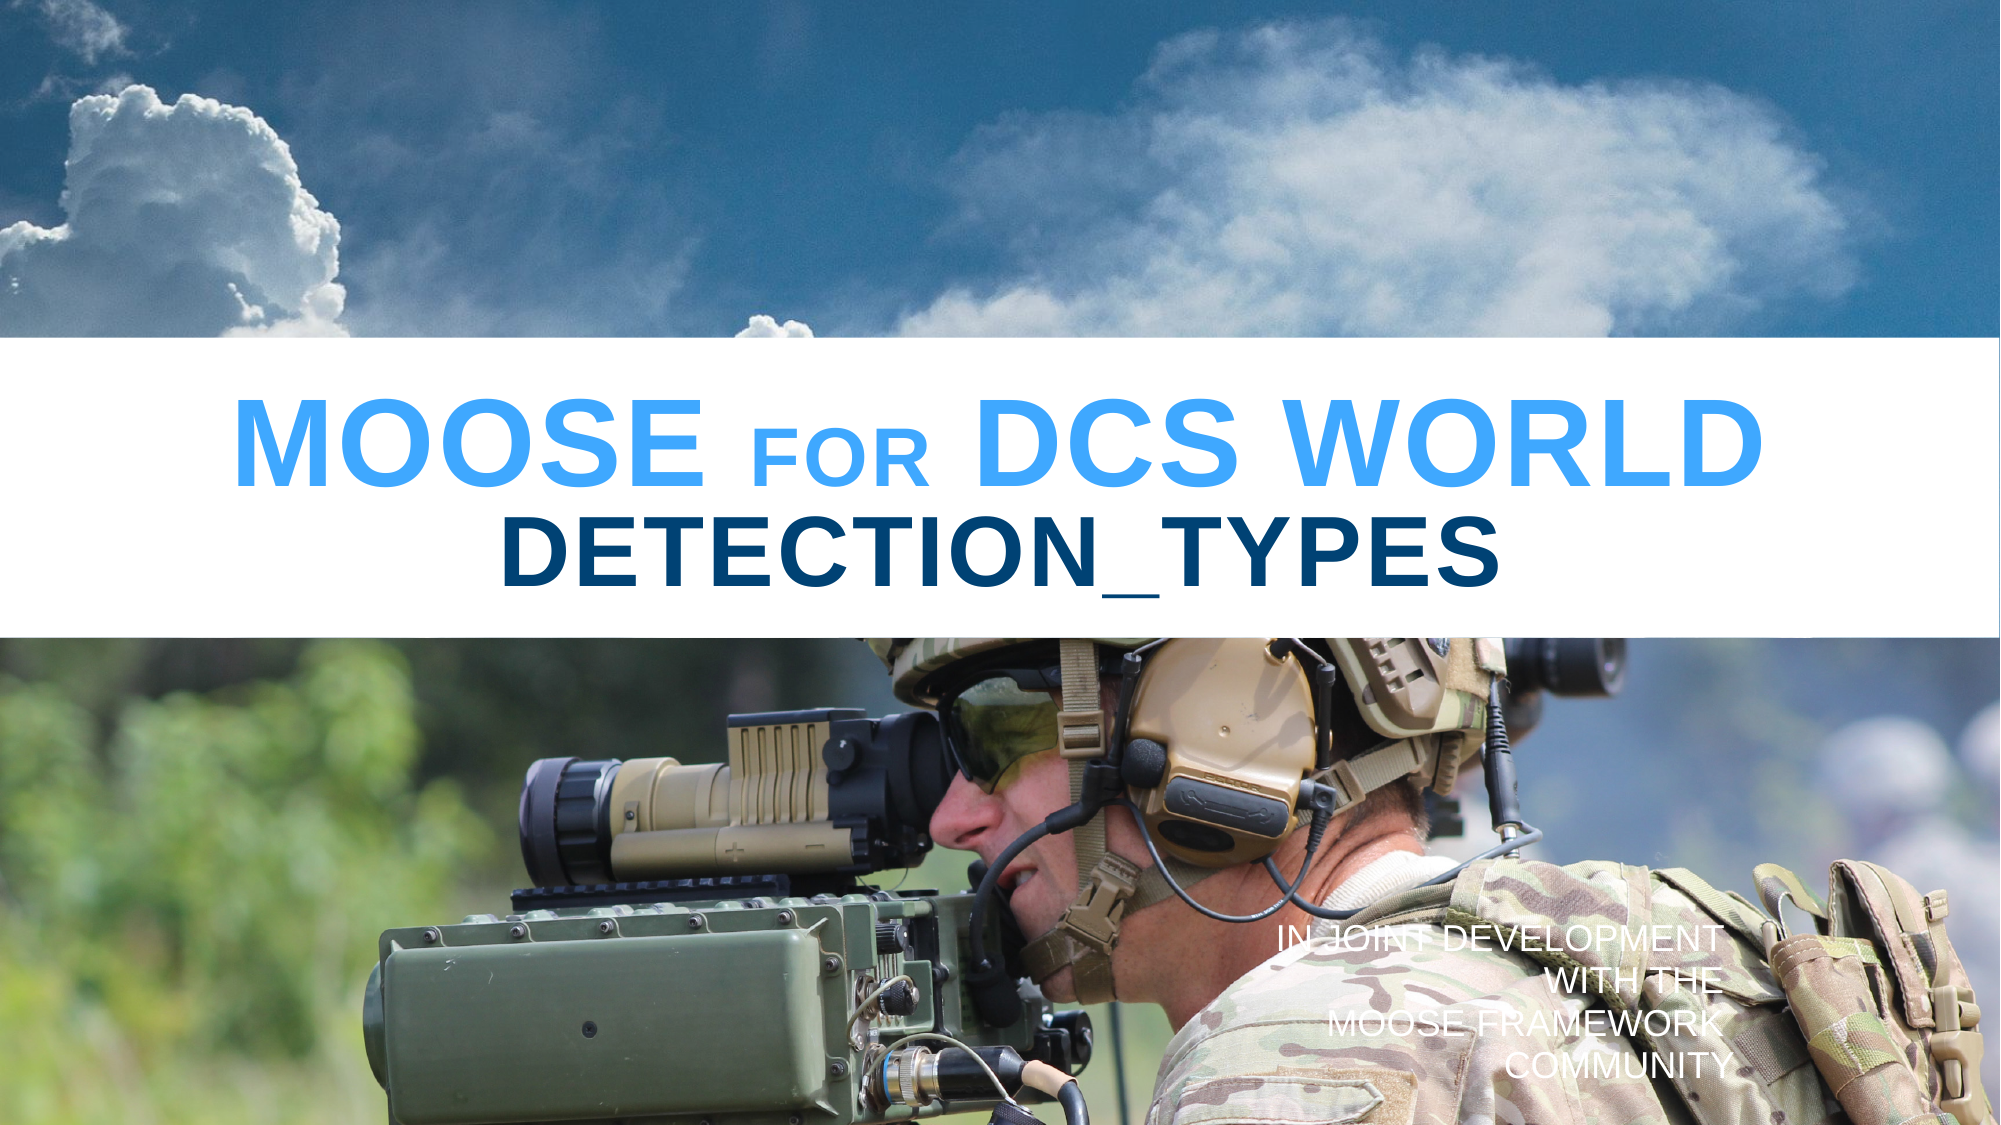

# moose for dcs world detection_TYPES
in joint development
with the
moose framework
community